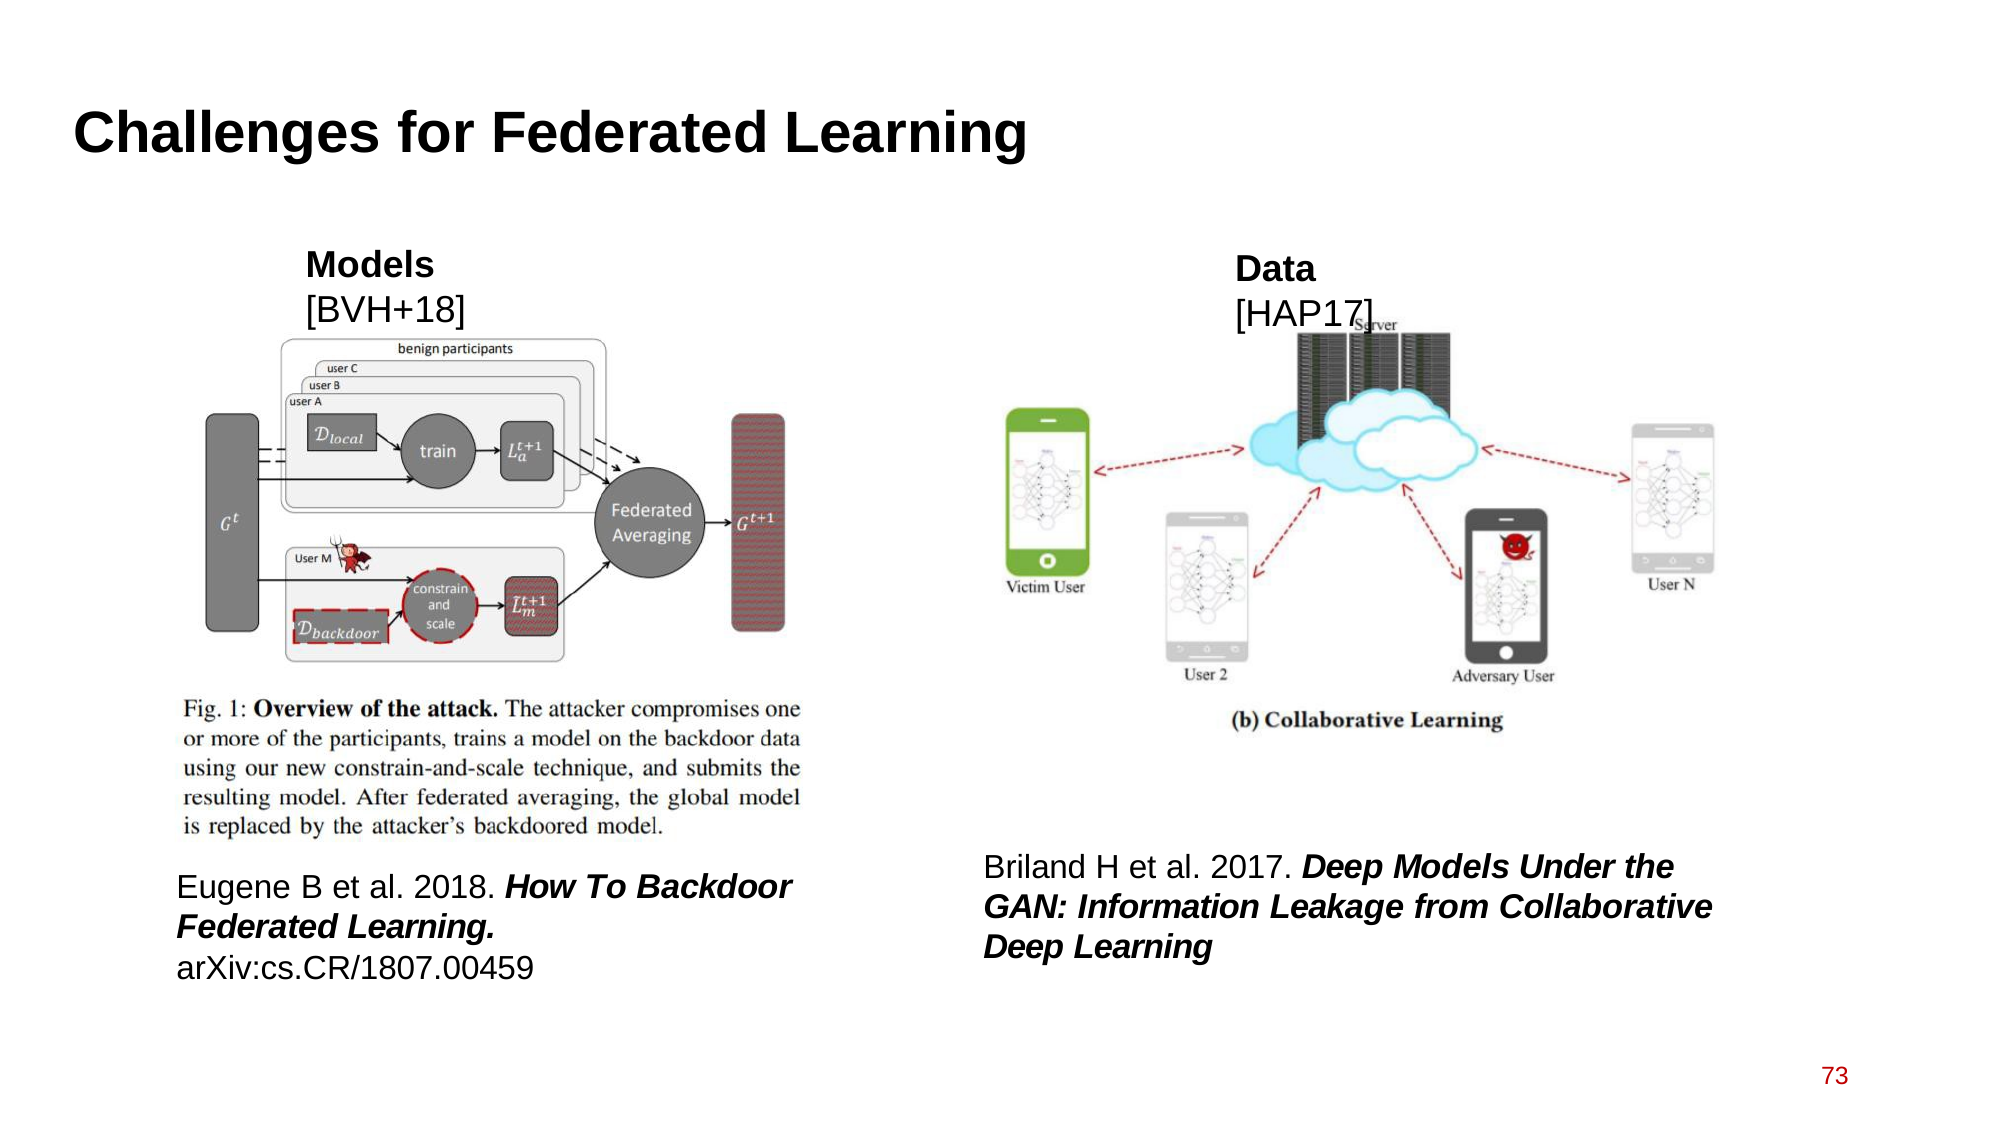

# Challenges for Federated Learning
Models [BVH+18]
Data [HAP17]

Briland H et al. 2017. Deep Models Under the GAN: Information Leakage from Collaborative Deep Learning

Eugene B et al. 2018. How To Backdoor Federated Learning. arXiv:cs.CR/1807.00459
73